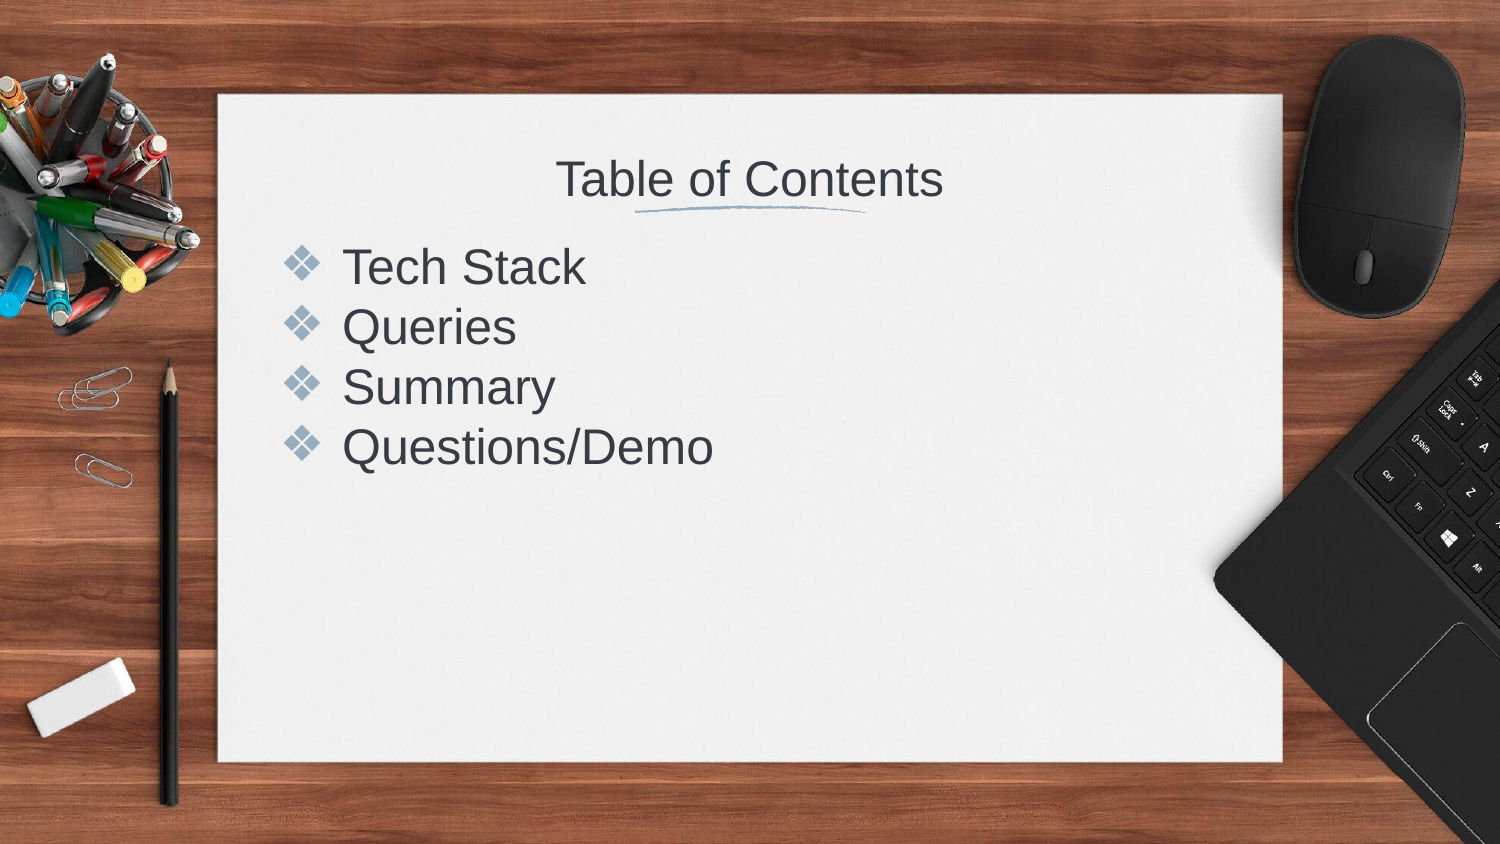

# Table of Contents
Tech Stack
Queries
Summary
Questions/Demo